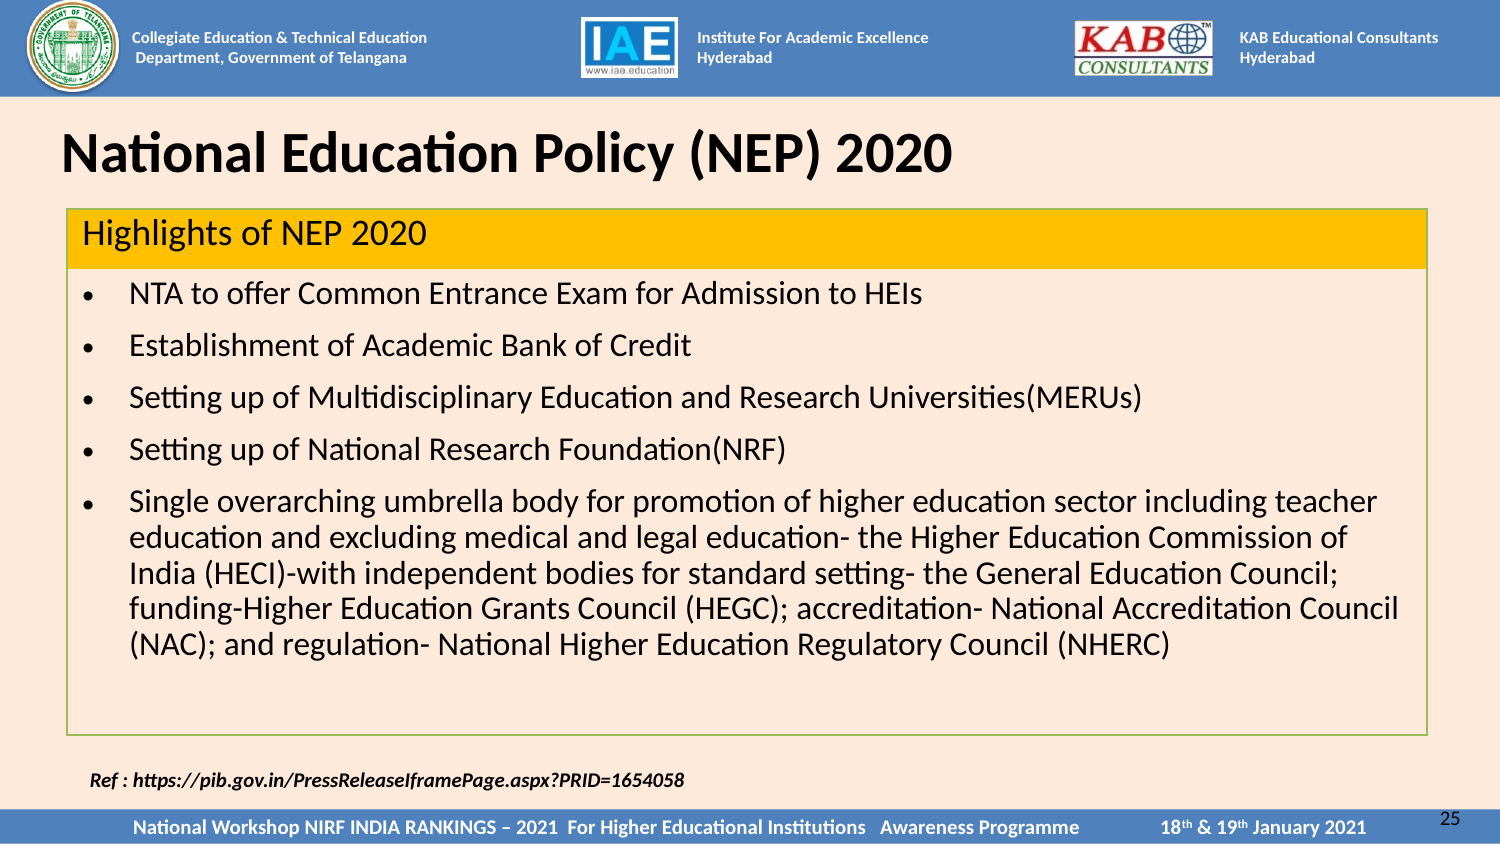

# National Education Policy (NEP) 2020
| Highlights of NEP 2020 |
| --- |
| NTA to offer Common Entrance Exam for Admission to HEIs Establishment of Academic Bank of Credit Setting up of Multidisciplinary Education and Research Universities(MERUs) Setting up of National Research Foundation(NRF) Single overarching umbrella body for promotion of higher education sector including teacher education and excluding medical and legal education- the Higher Education Commission of India (HECI)-with independent bodies for standard setting- the General Education Council; funding-Higher Education Grants Council (HEGC); accreditation- National Accreditation Council (NAC); and regulation- National Higher Education Regulatory Council (NHERC) |
Ref : https://pib.gov.in/PressReleaseIframePage.aspx?PRID=1654058